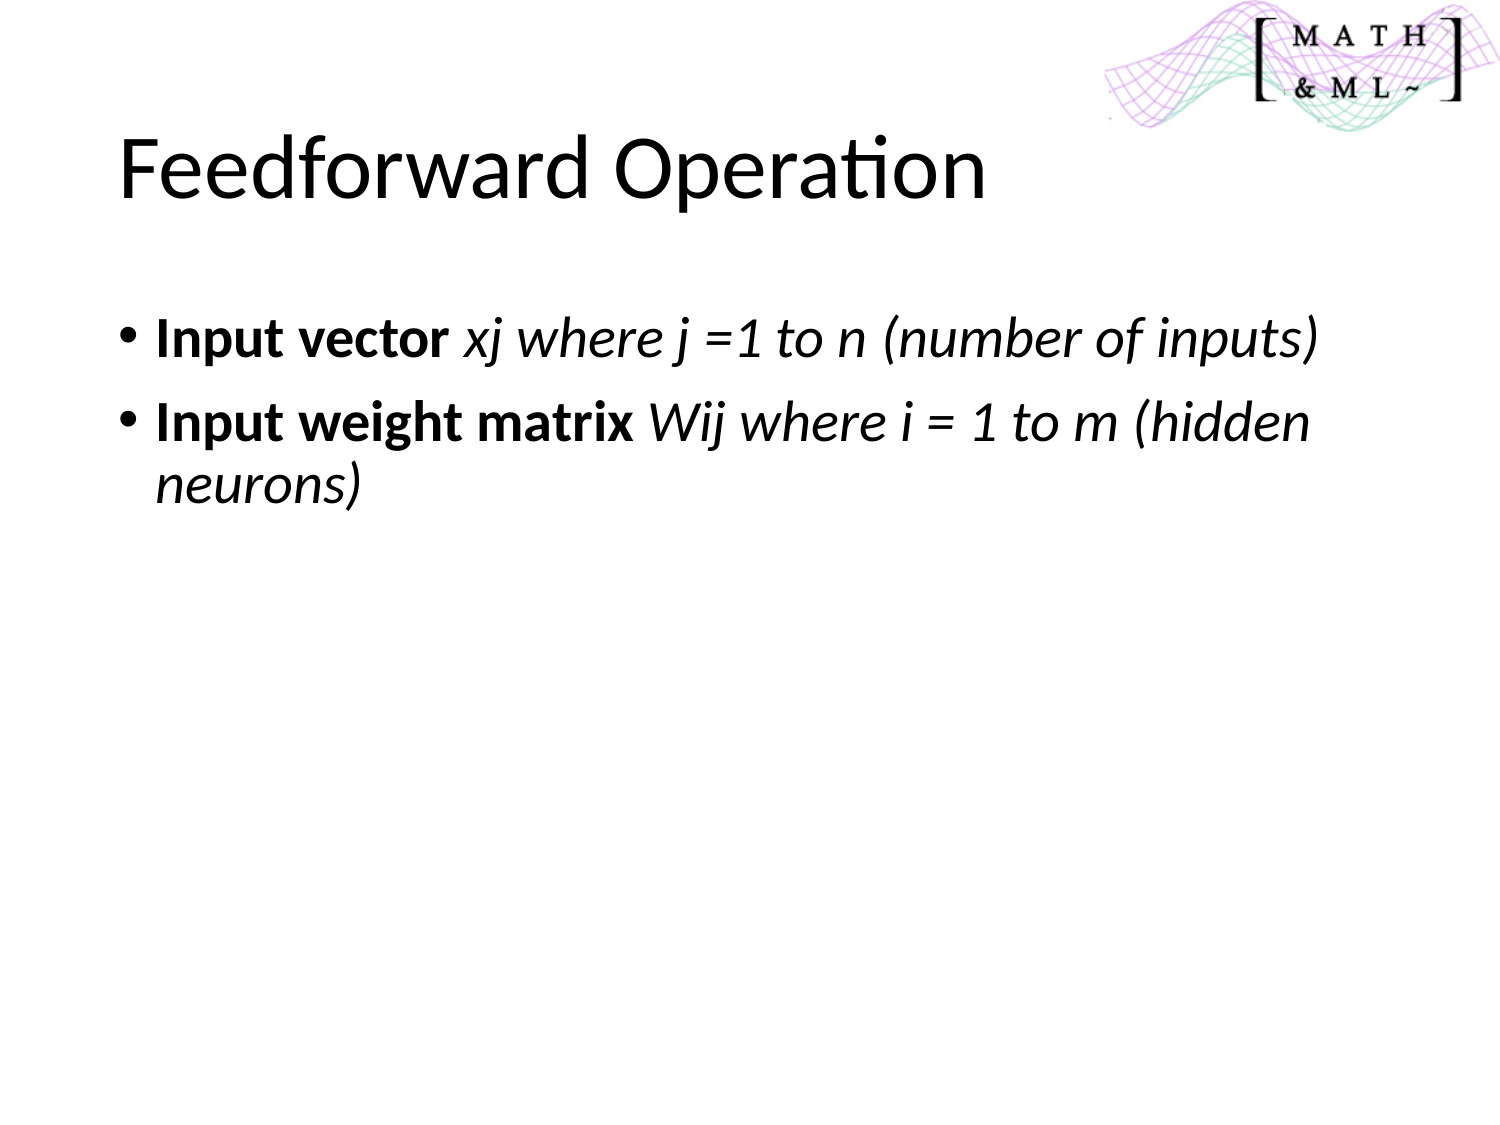

# Feedforward Operation
Input vector xj where j =1 to n (number of inputs)
Input weight matrix Wij where i = 1 to m (hidden neurons)